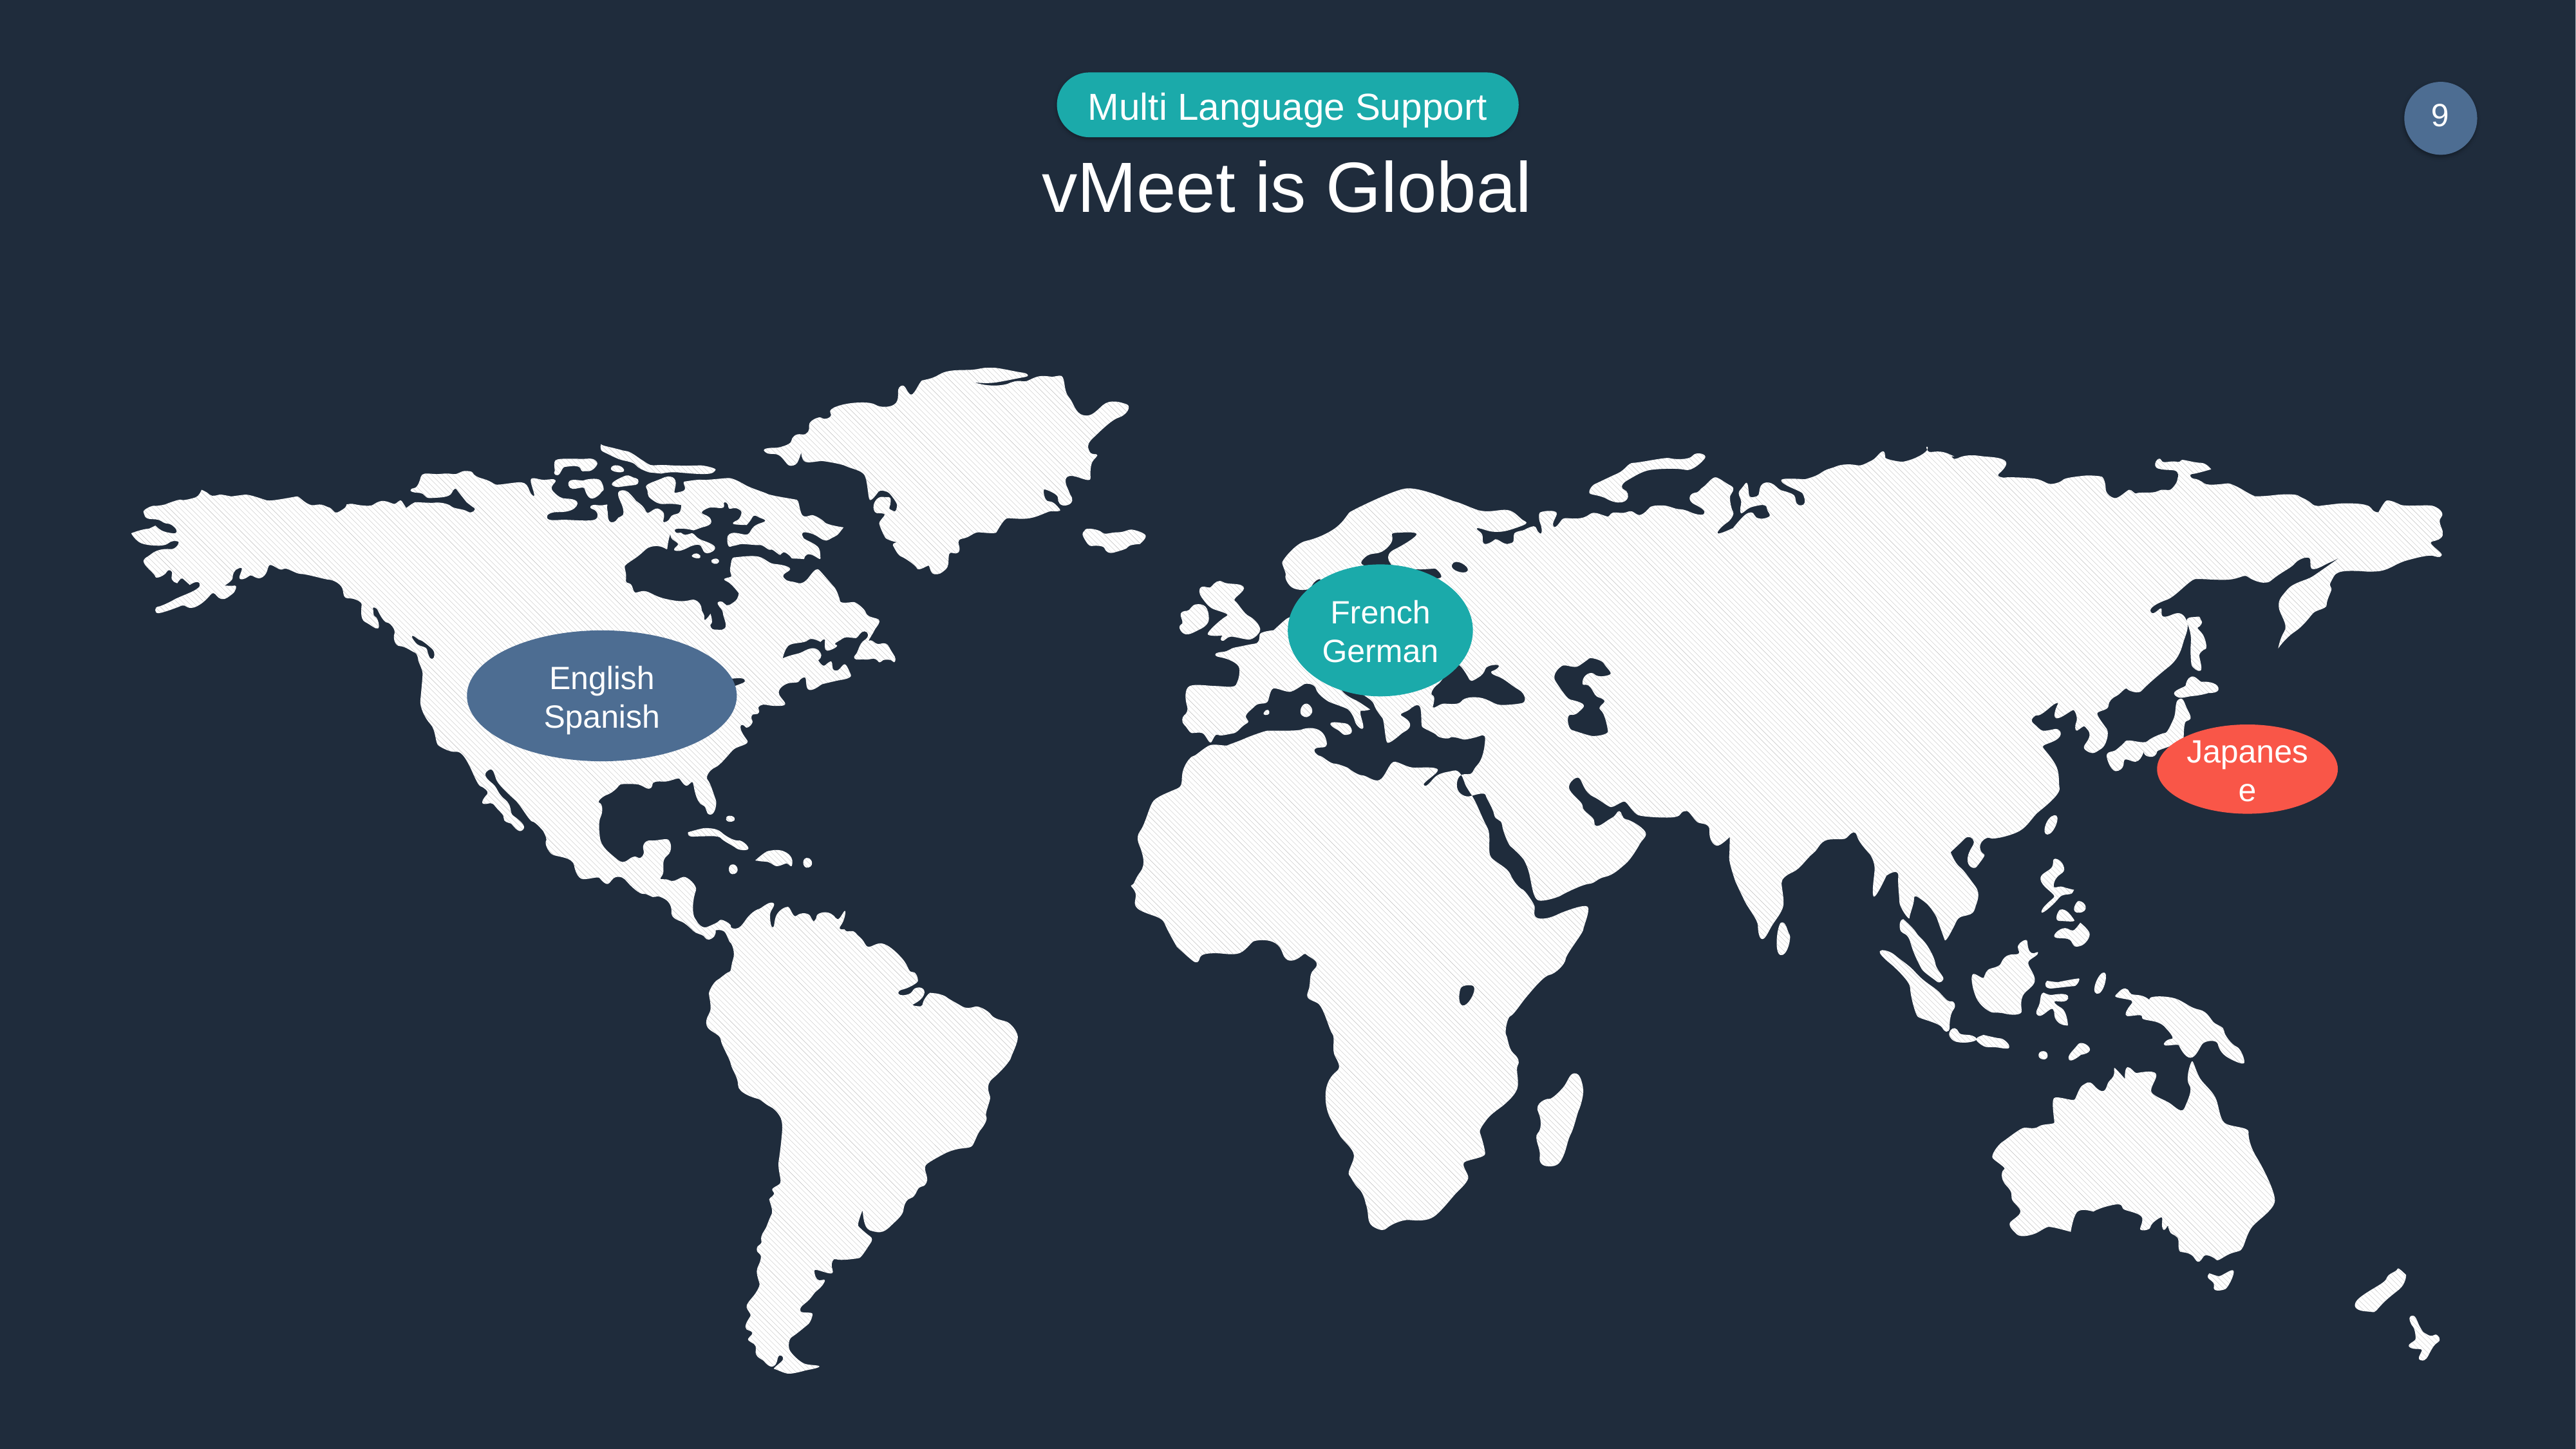

Multi Language Support
9
vMeet is Global

French German
English Spanish
Japanese